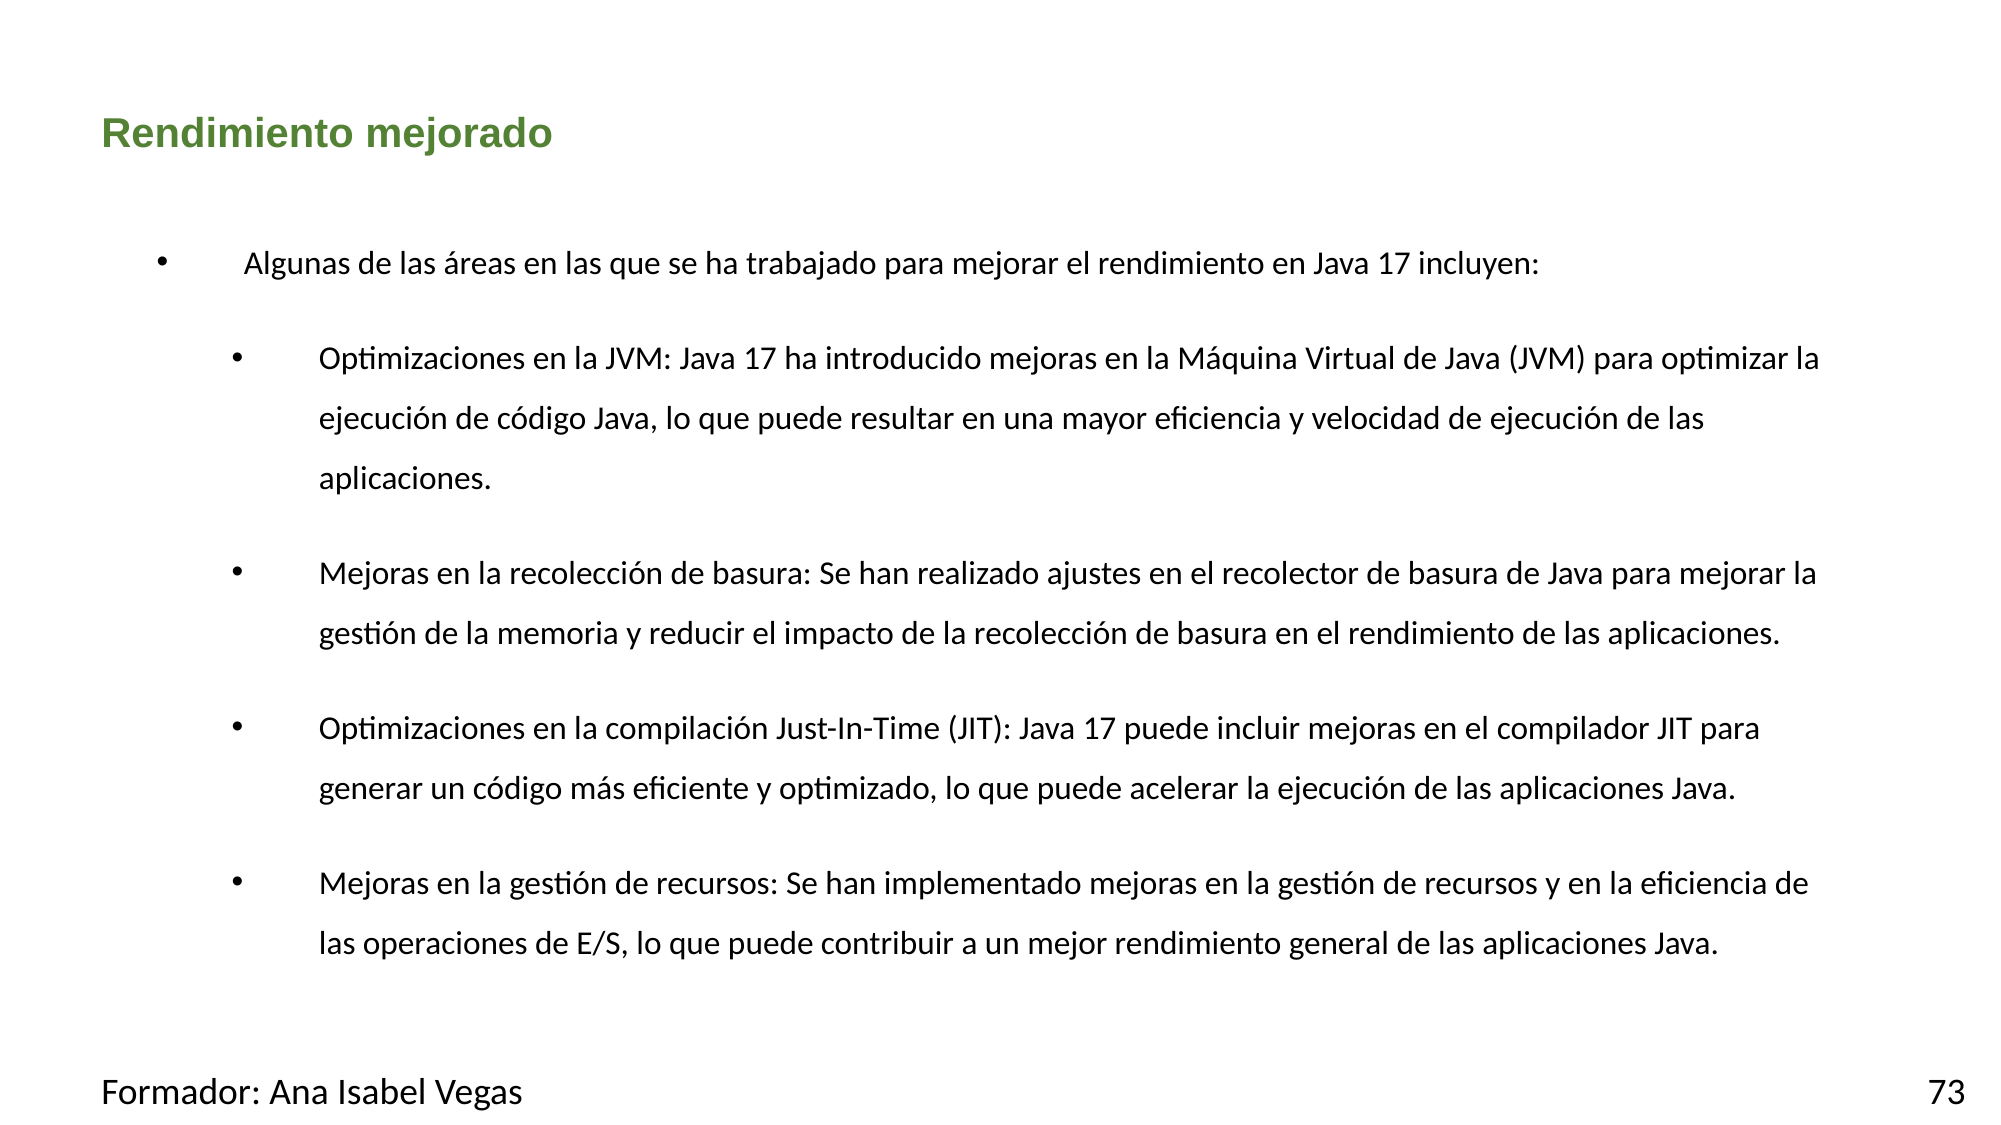

# Rendimiento mejorado
Algunas de las áreas en las que se ha trabajado para mejorar el rendimiento en Java 17 incluyen:
Optimizaciones en la JVM: Java 17 ha introducido mejoras en la Máquina Virtual de Java (JVM) para optimizar la ejecución de código Java, lo que puede resultar en una mayor eficiencia y velocidad de ejecución de las aplicaciones.
Mejoras en la recolección de basura: Se han realizado ajustes en el recolector de basura de Java para mejorar la gestión de la memoria y reducir el impacto de la recolección de basura en el rendimiento de las aplicaciones.
Optimizaciones en la compilación Just-In-Time (JIT): Java 17 puede incluir mejoras en el compilador JIT para generar un código más eficiente y optimizado, lo que puede acelerar la ejecución de las aplicaciones Java.
Mejoras en la gestión de recursos: Se han implementado mejoras en la gestión de recursos y en la eficiencia de las operaciones de E/S, lo que puede contribuir a un mejor rendimiento general de las aplicaciones Java.

Formador: Ana Isabel Vegas
73